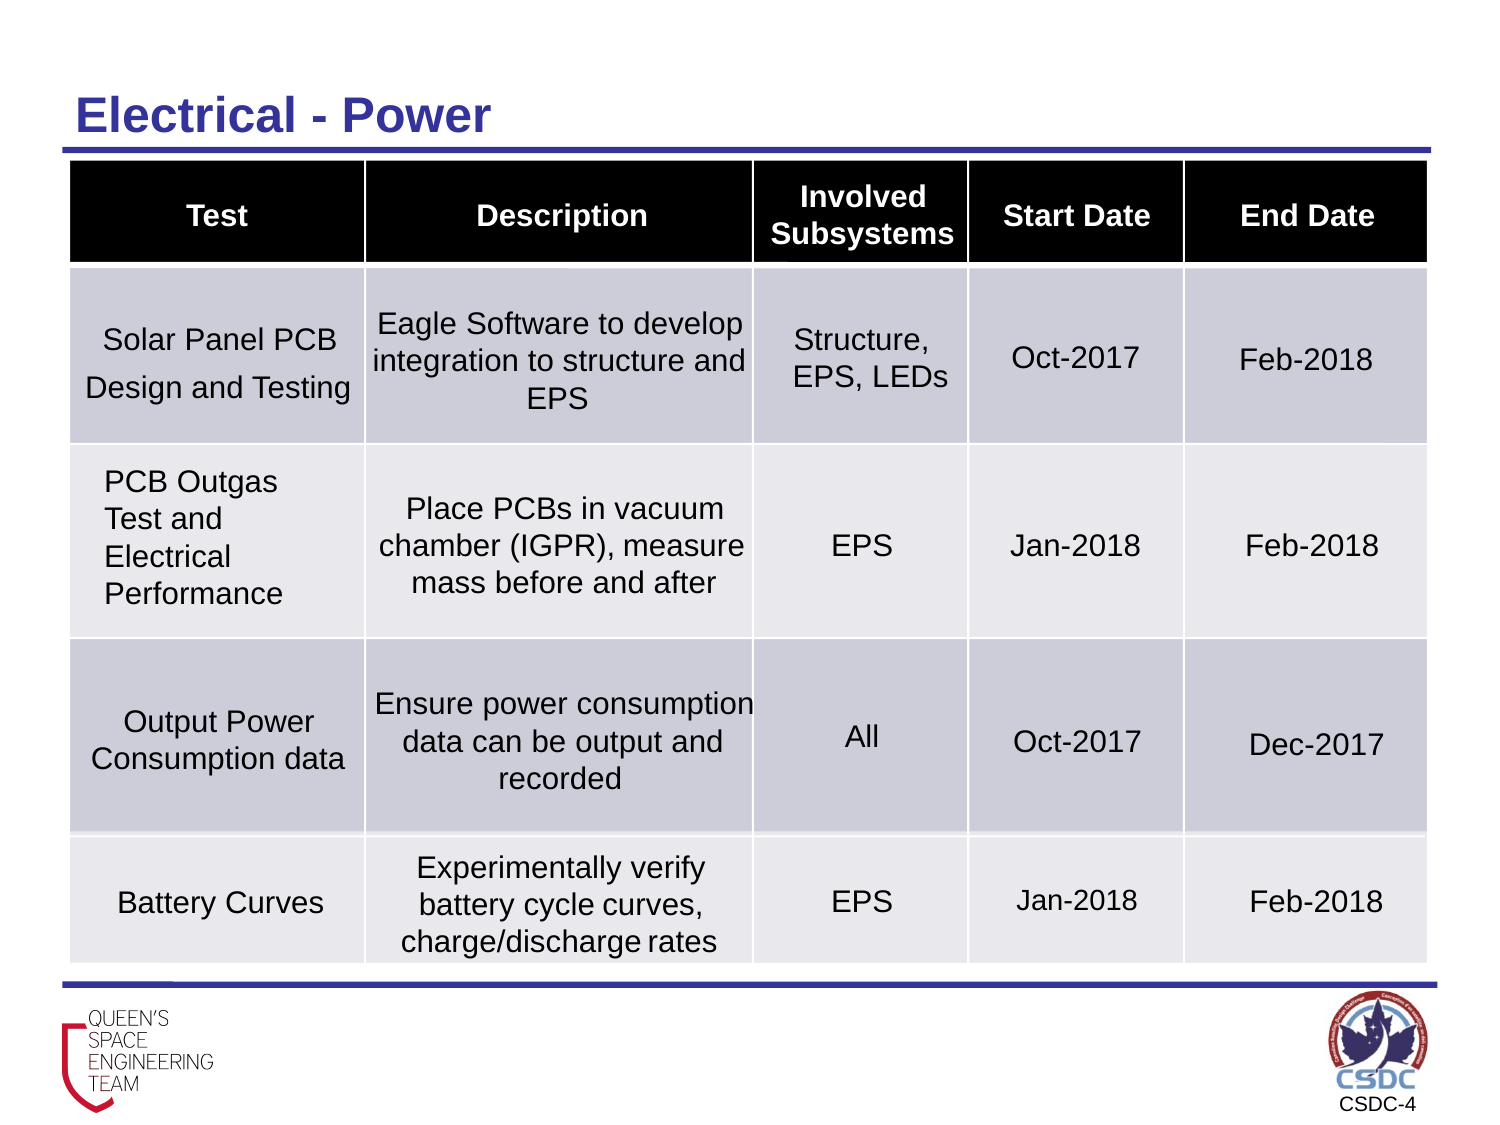

# Electrical - Power

Involved

Test
Description
Start Date
End Date
Subsystems

Eagle
Software to develop
Solar Panel PCB
Structure,
Oct-2017
Feb-2018
integration to structure and
EPS, LEDs
Design and Testing
EPS

PCB Outgas Test and Electrical Performance
Place PCBs in vacuum
EPS
Jan-2018
Feb-2018
chamber (IGPR),
measure
mass before and after

Ensure power consumption
Output Power
All
data can be output and
Oct-2017
Dec-2017
Consumption data
recorded

Experimentally verify
EPS
Jan-2018
Feb-2018
Battery Curves
battery cycle
curves,
charge/discharge
rates